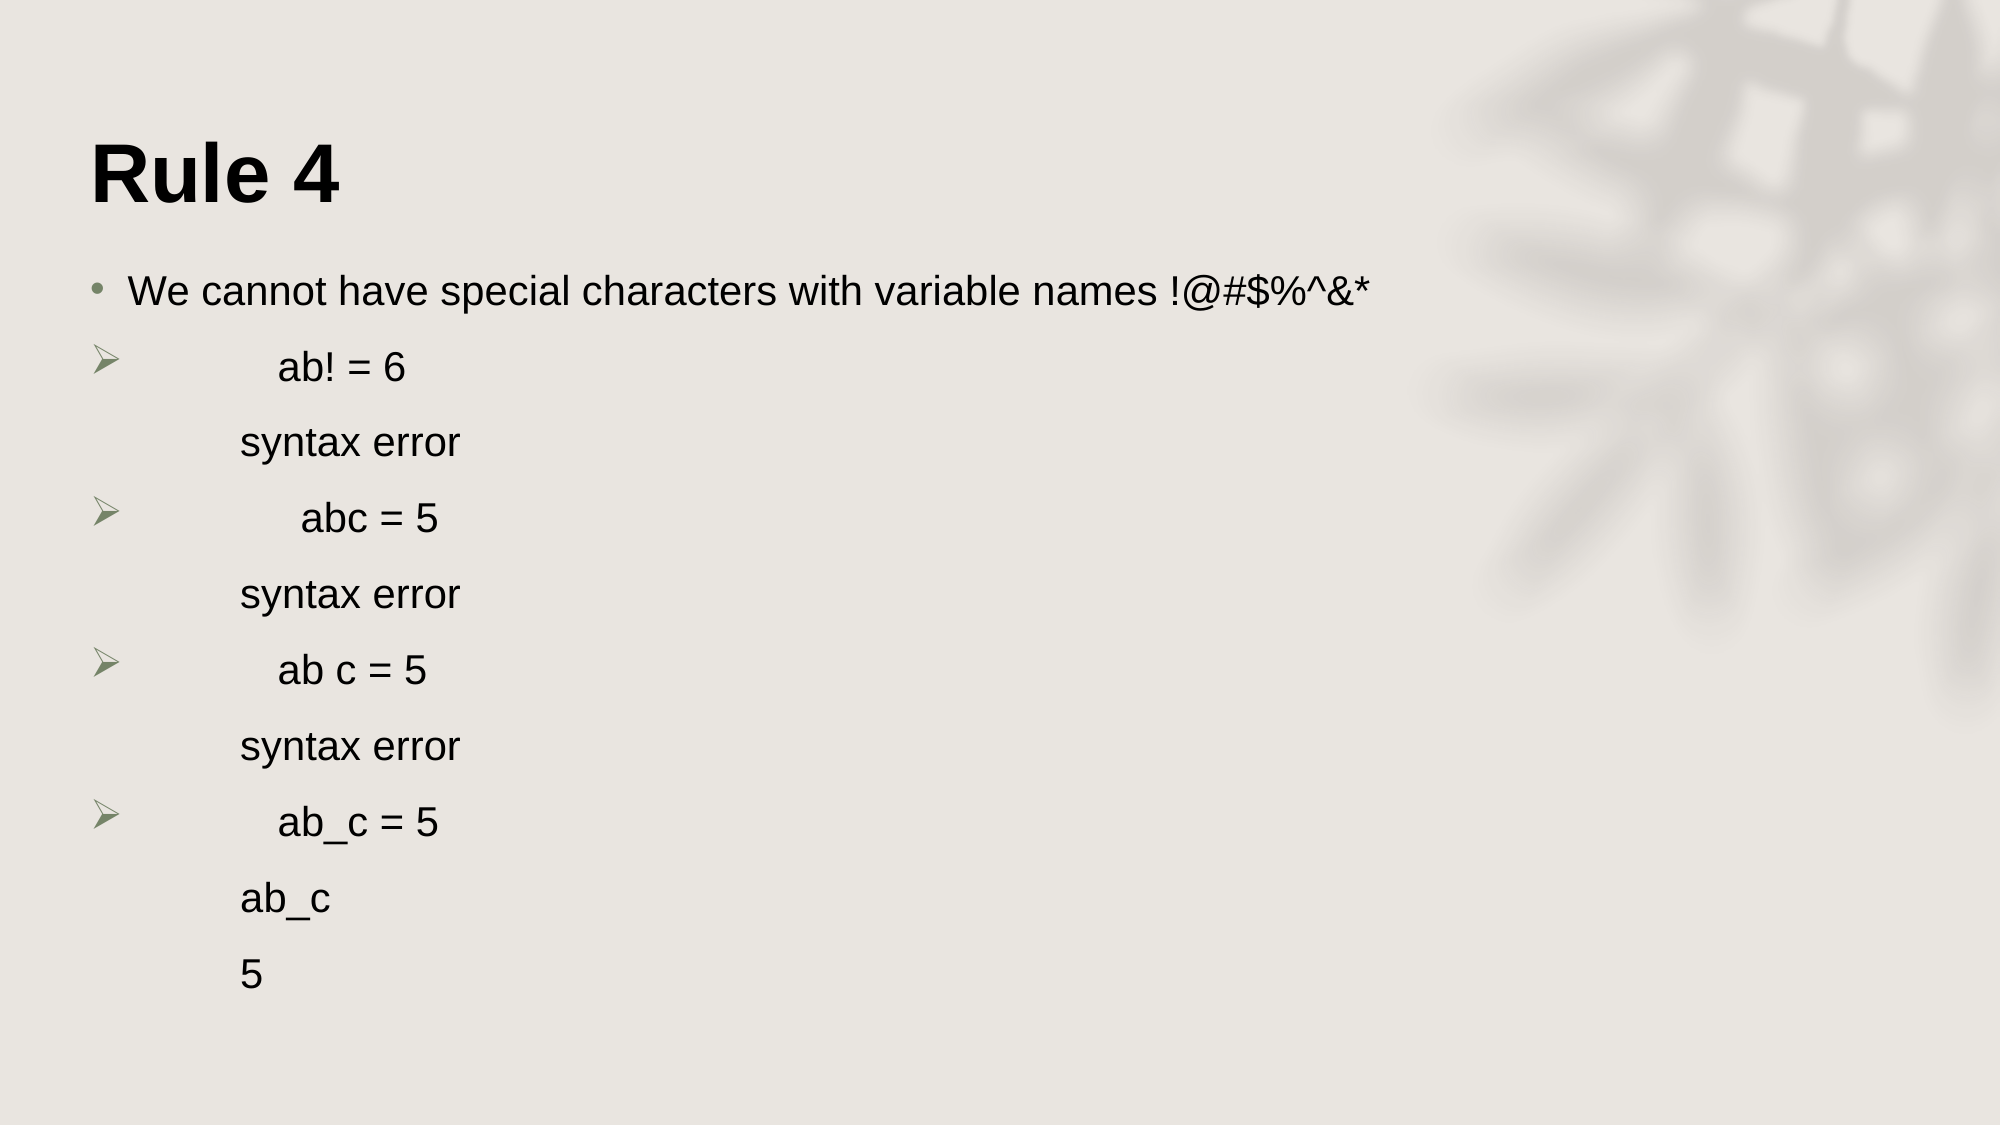

# Rule 4
We cannot have special characters with variable names !@#$%^&*
	ab! = 6
	syntax error
	  abc = 5
	syntax error
	ab c = 5
	syntax error
	ab_c = 5
	ab_c
	5